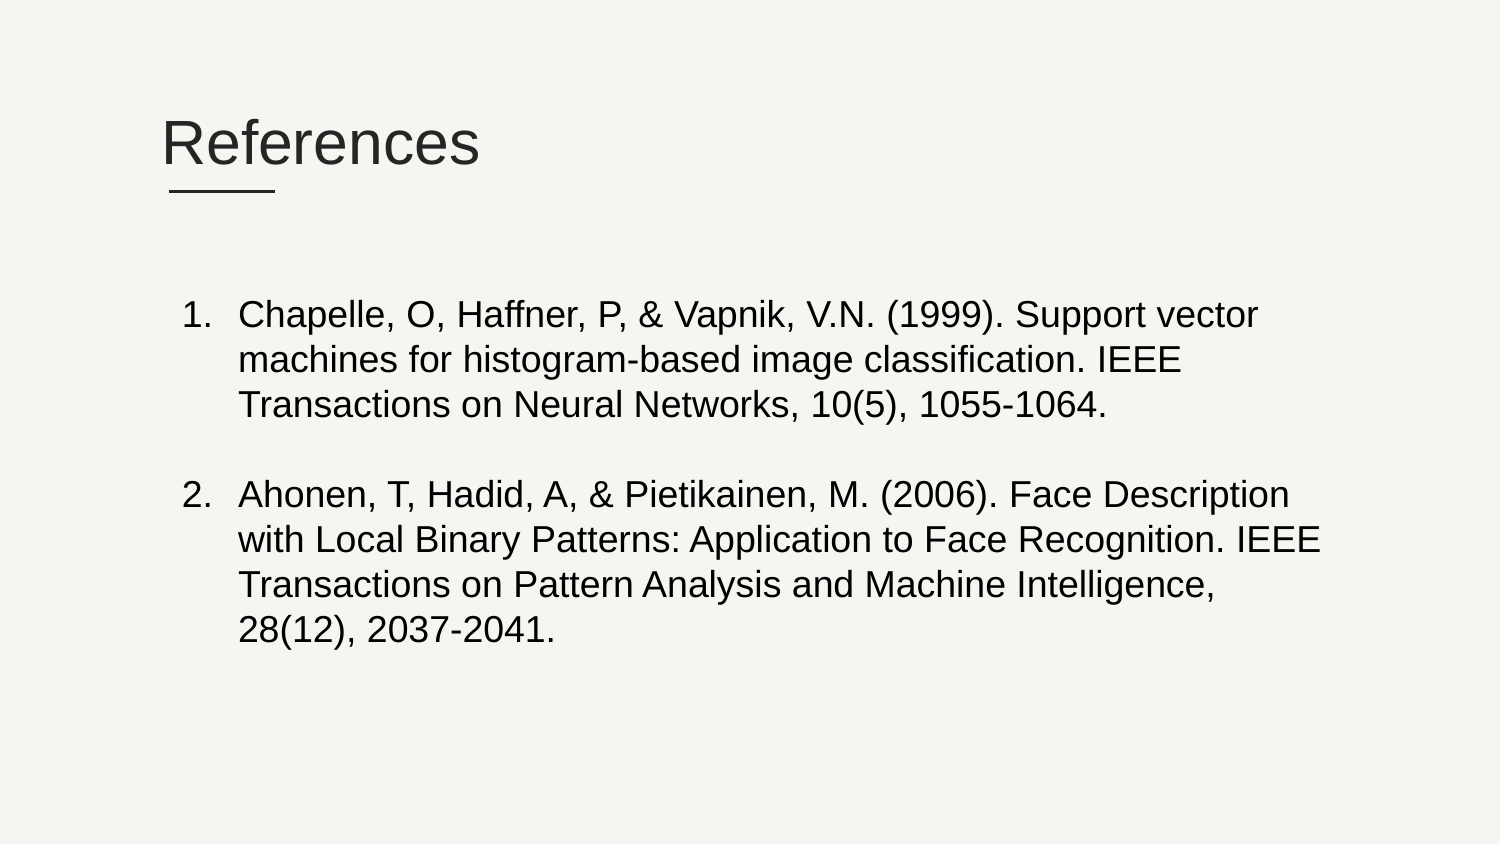

# References
Chapelle, O, Haffner, P, & Vapnik, V.N. (1999). Support vector machines for histogram-based image classification. IEEE Transactions on Neural Networks, 10(5), 1055-1064.

Ahonen, T, Hadid, A, & Pietikainen, M. (2006). Face Description with Local Binary Patterns: Application to Face Recognition. IEEE Transactions on Pattern Analysis and Machine Intelligence, 28(12), 2037-2041.